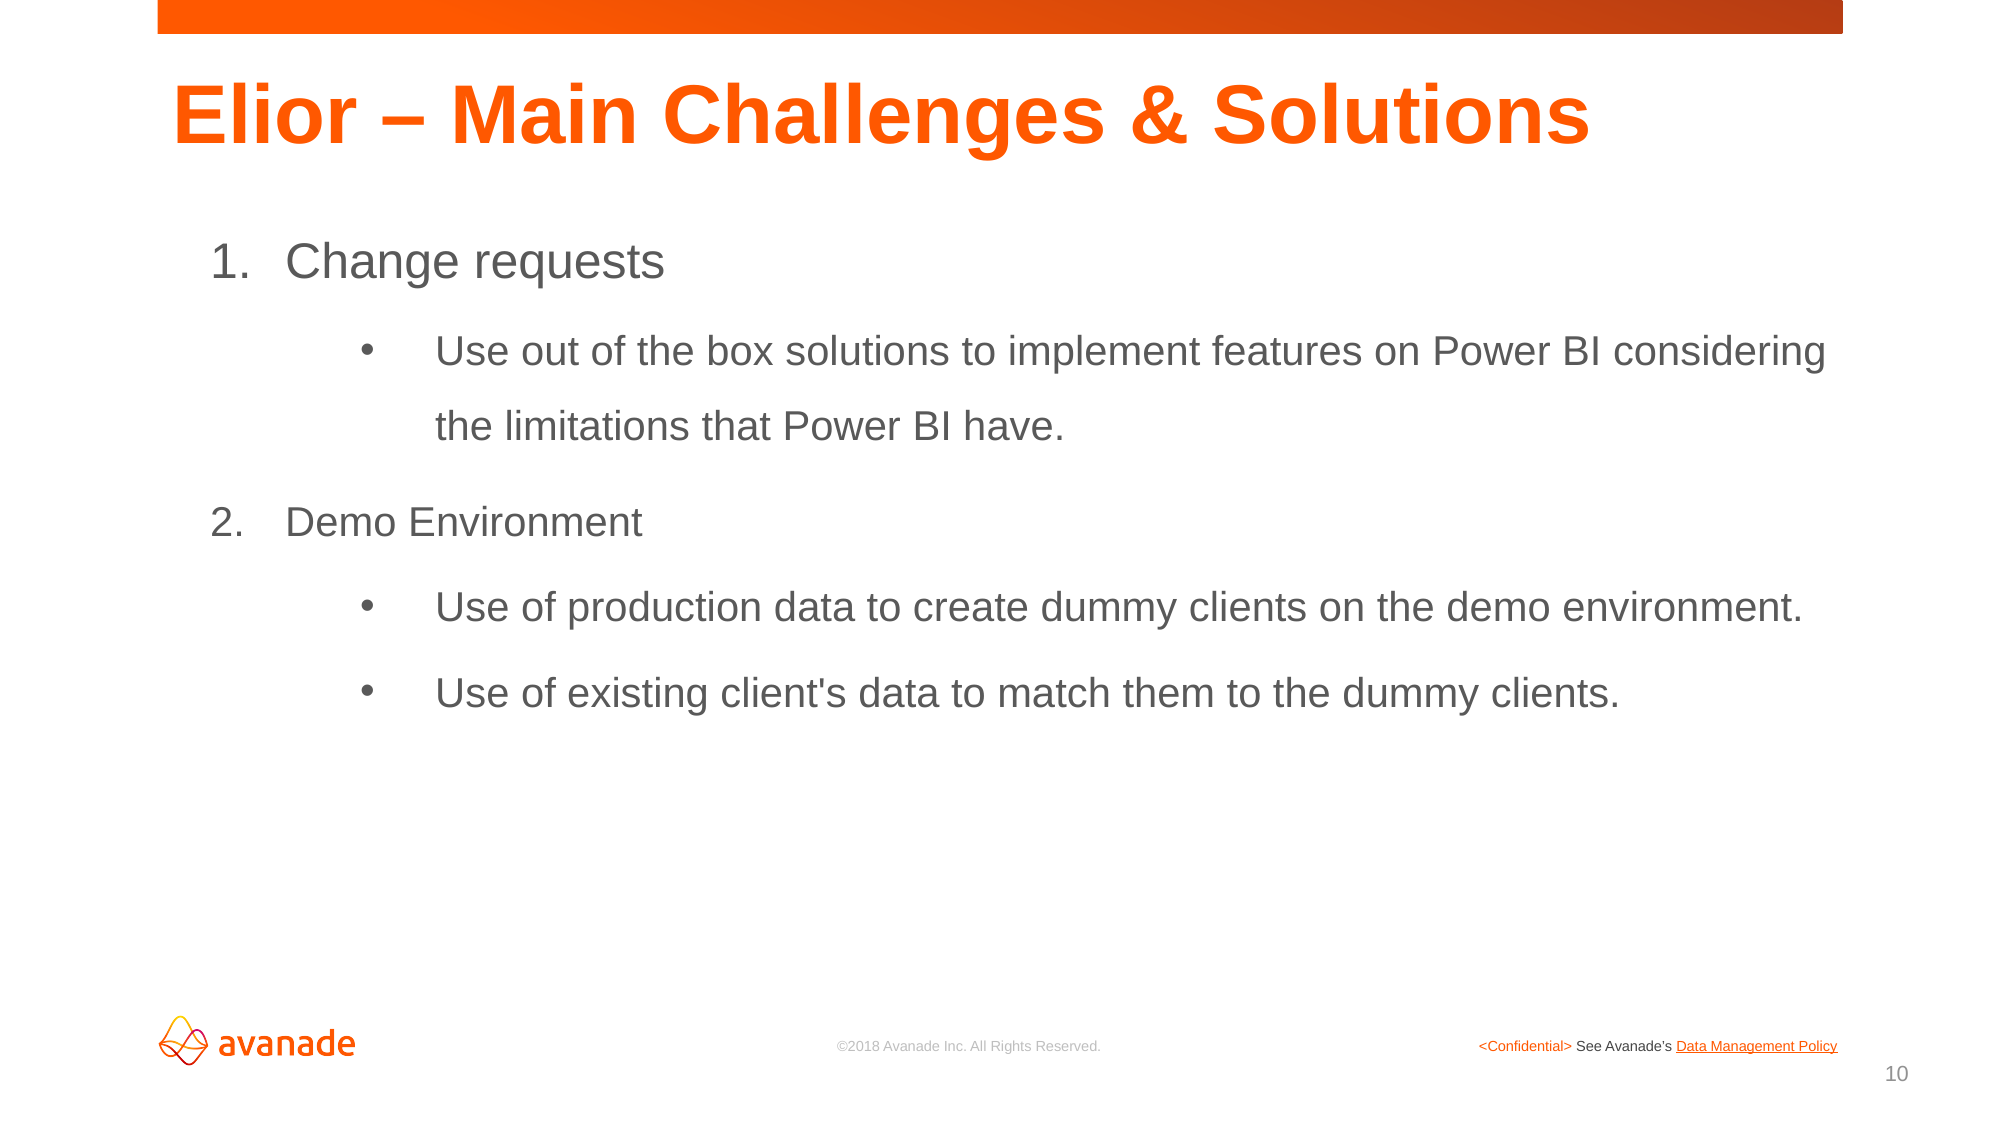

# Elior – Main Challenges & Solutions
Change requests
Use out of the box solutions to implement features on Power BI considering the limitations that Power BI have.
Demo Environment
Use of production data to create dummy clients on the demo environment.
Use of existing client's data to match them to the dummy clients.

10